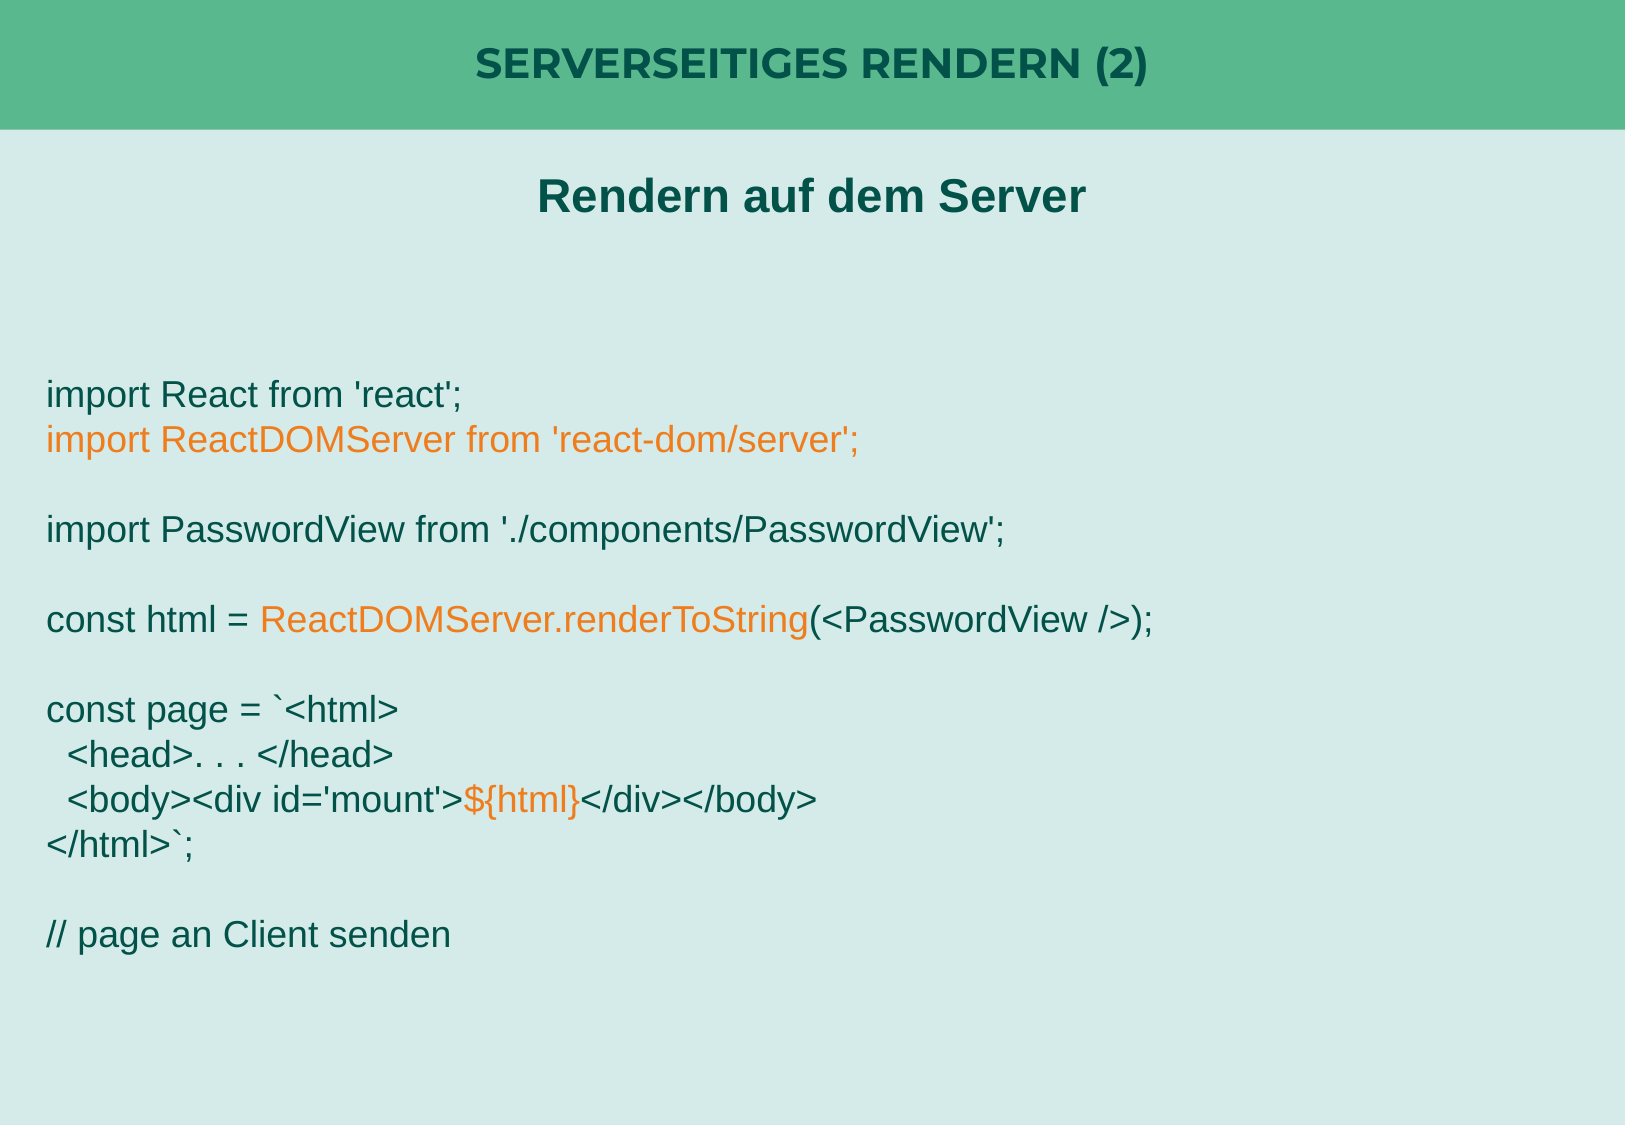

# Serverseitiges Rendern (2)
Rendern auf dem Server
import React from 'react';
import ReactDOMServer from 'react-dom/server';
import PasswordView from './components/PasswordView';
const html = ReactDOMServer.renderToString(<PasswordView />);
const page = `<html>
  <head>. . . </head>
  <body><div id='mount'>${html}</div></body>
</html>`;

// page an Client senden